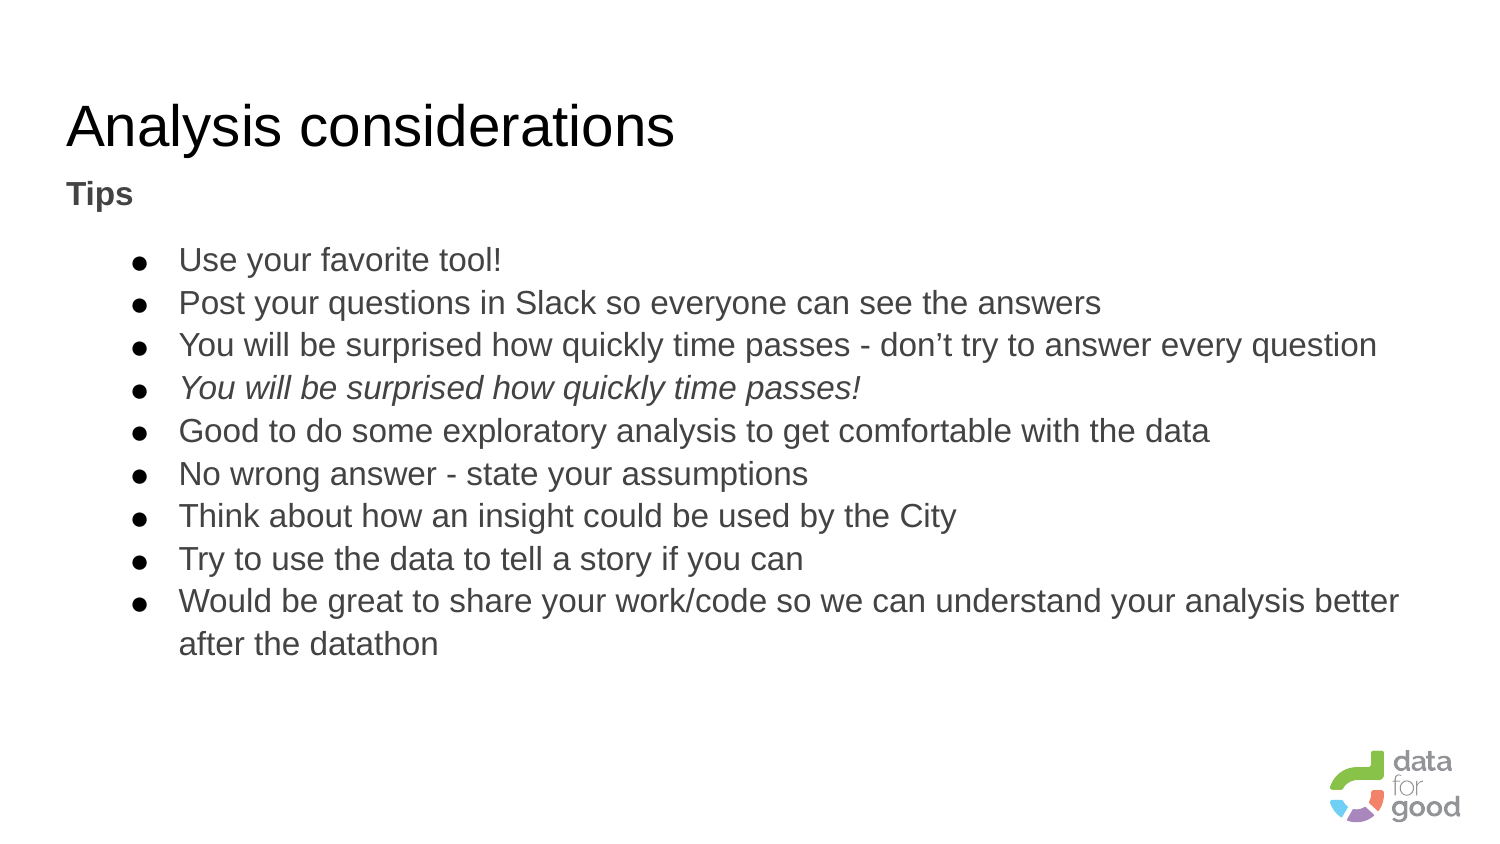

# Analysis considerations
Tips

Use your favorite tool!
Post your questions in Slack so everyone can see the answers
You will be surprised how quickly time passes - don’t try to answer every question
You will be surprised how quickly time passes!
Good to do some exploratory analysis to get comfortable with the data
No wrong answer - state your assumptions
Think about how an insight could be used by the City
Try to use the data to tell a story if you can
Would be great to share your work/code so we can understand your analysis better after the datathon